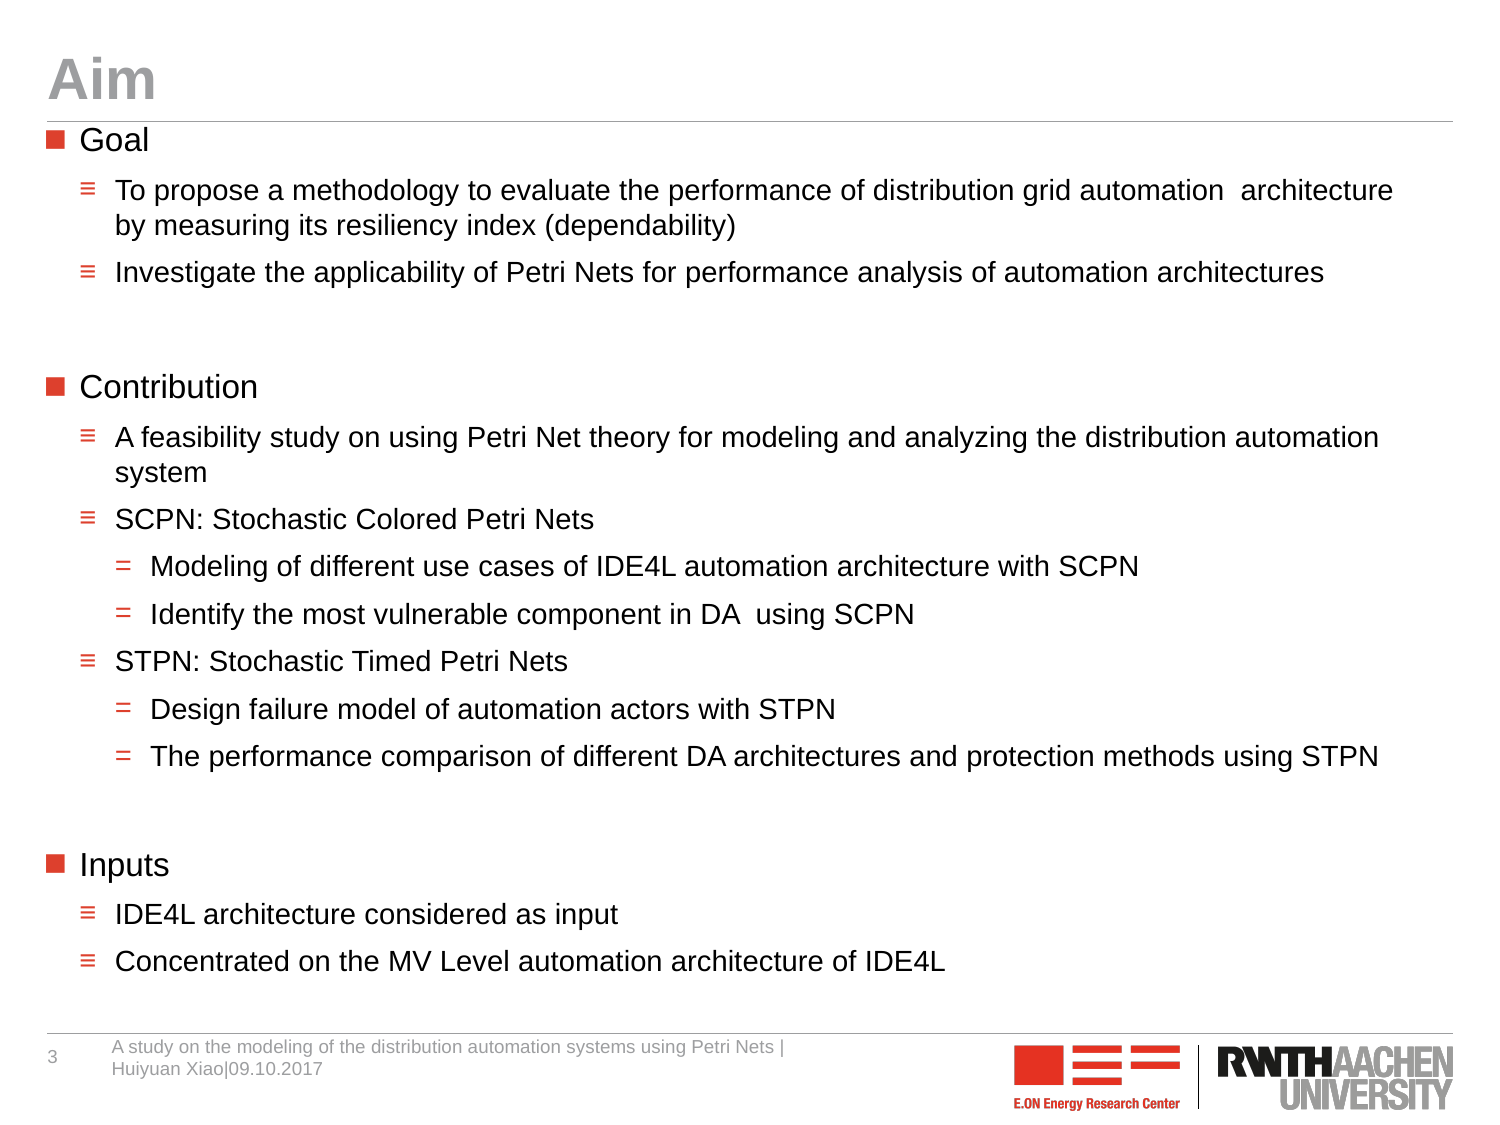

# Aim
Goal
To propose a methodology to evaluate the performance of distribution grid automation  architecture by measuring its resiliency index (dependability)
Investigate the applicability of Petri Nets for performance analysis of automation architectures

Contribution
A feasibility study on using Petri Net theory for modeling and analyzing the distribution automation system
SCPN: Stochastic Colored Petri Nets
Modeling of different use cases of IDE4L automation architecture with SCPN
Identify the most vulnerable component in DA  using SCPN
STPN: Stochastic Timed Petri Nets
Design failure model of automation actors with STPN
The performance comparison of different DA architectures and protection methods using STPN

Inputs
IDE4L architecture considered as input
Concentrated on the MV Level automation architecture of IDE4L